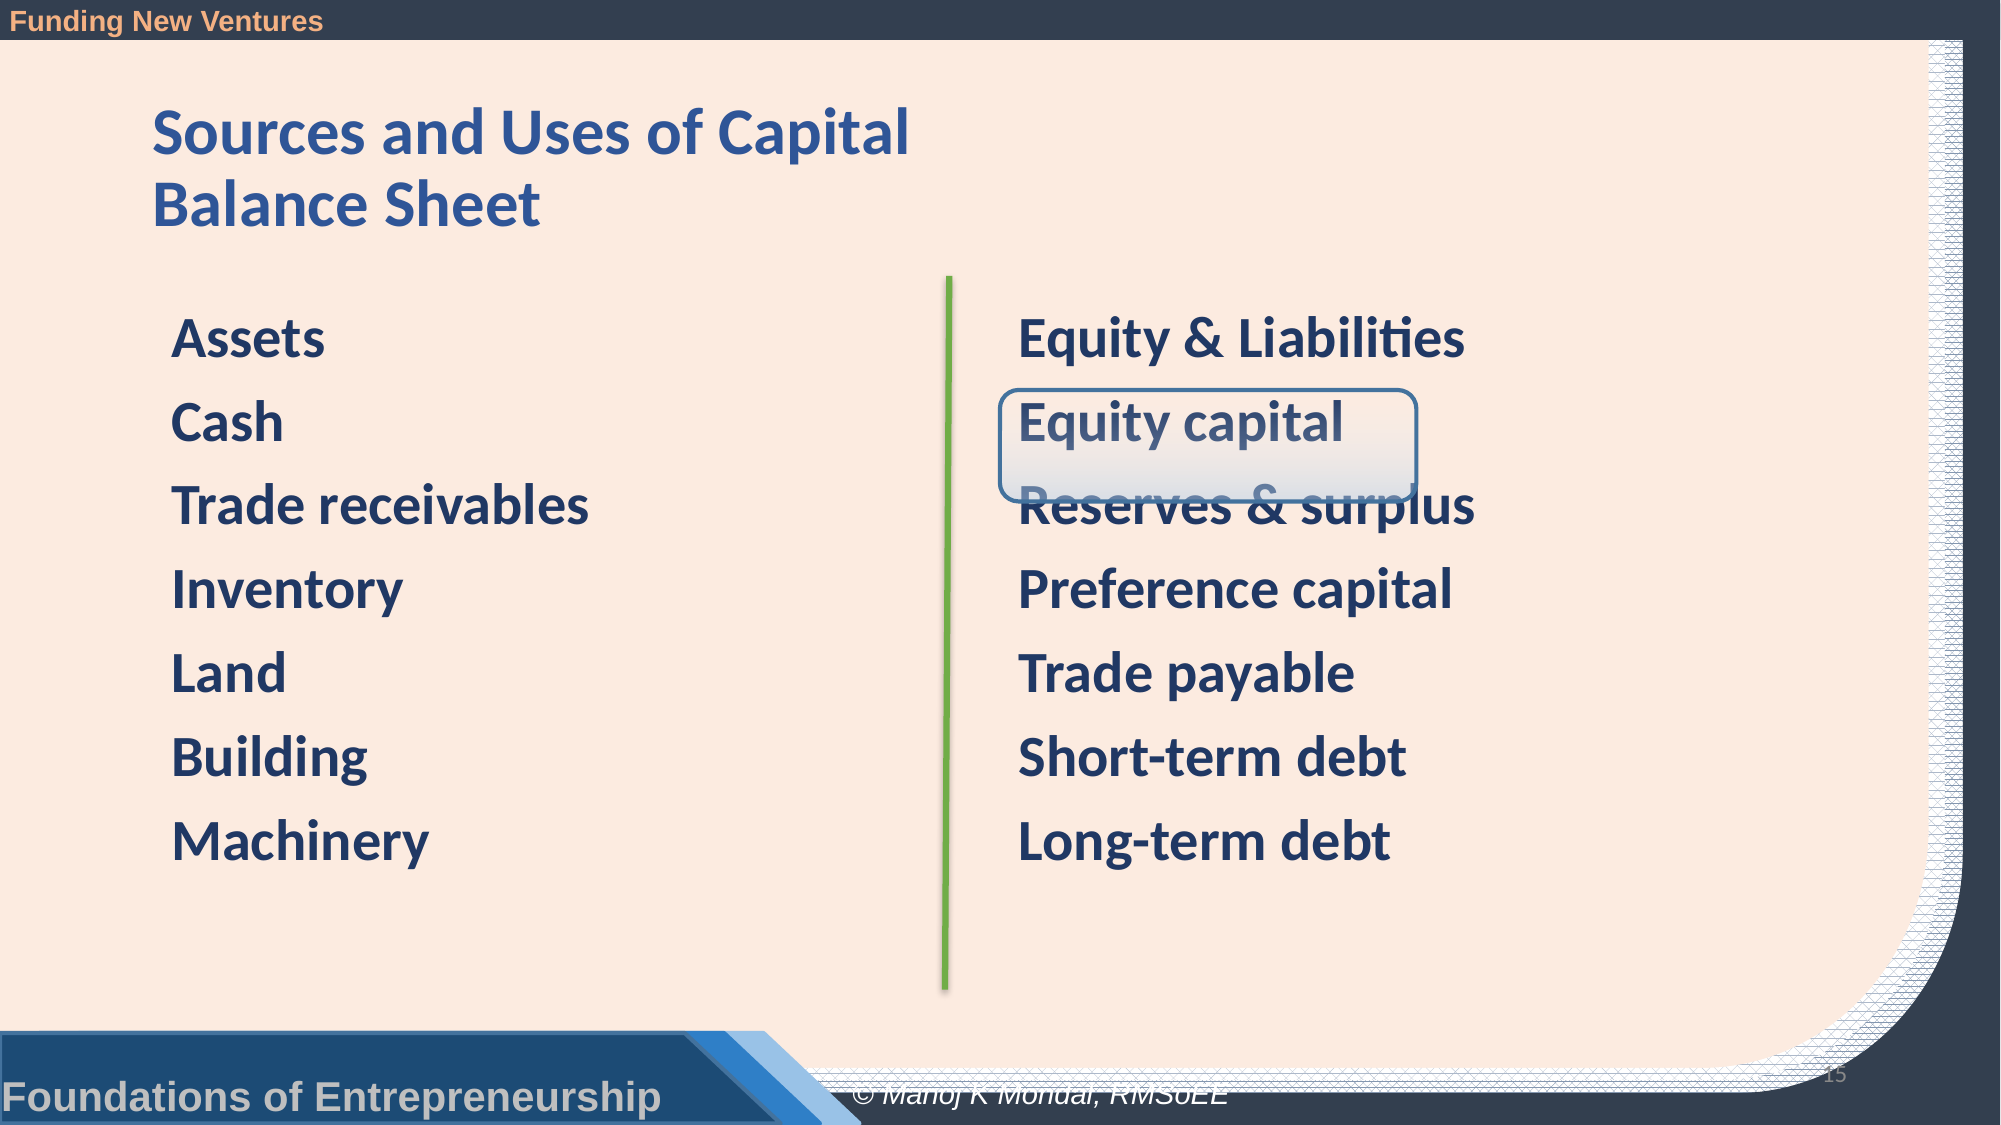

# Sources and Uses of Capital Balance Sheet
Assets
Cash
Trade receivables
Inventory
Land
Building
Machinery

Equity & Liabilities
Equity capital
Reserves & surplus
Preference capital
Trade payable
Short-term debt
Long-term debt

15